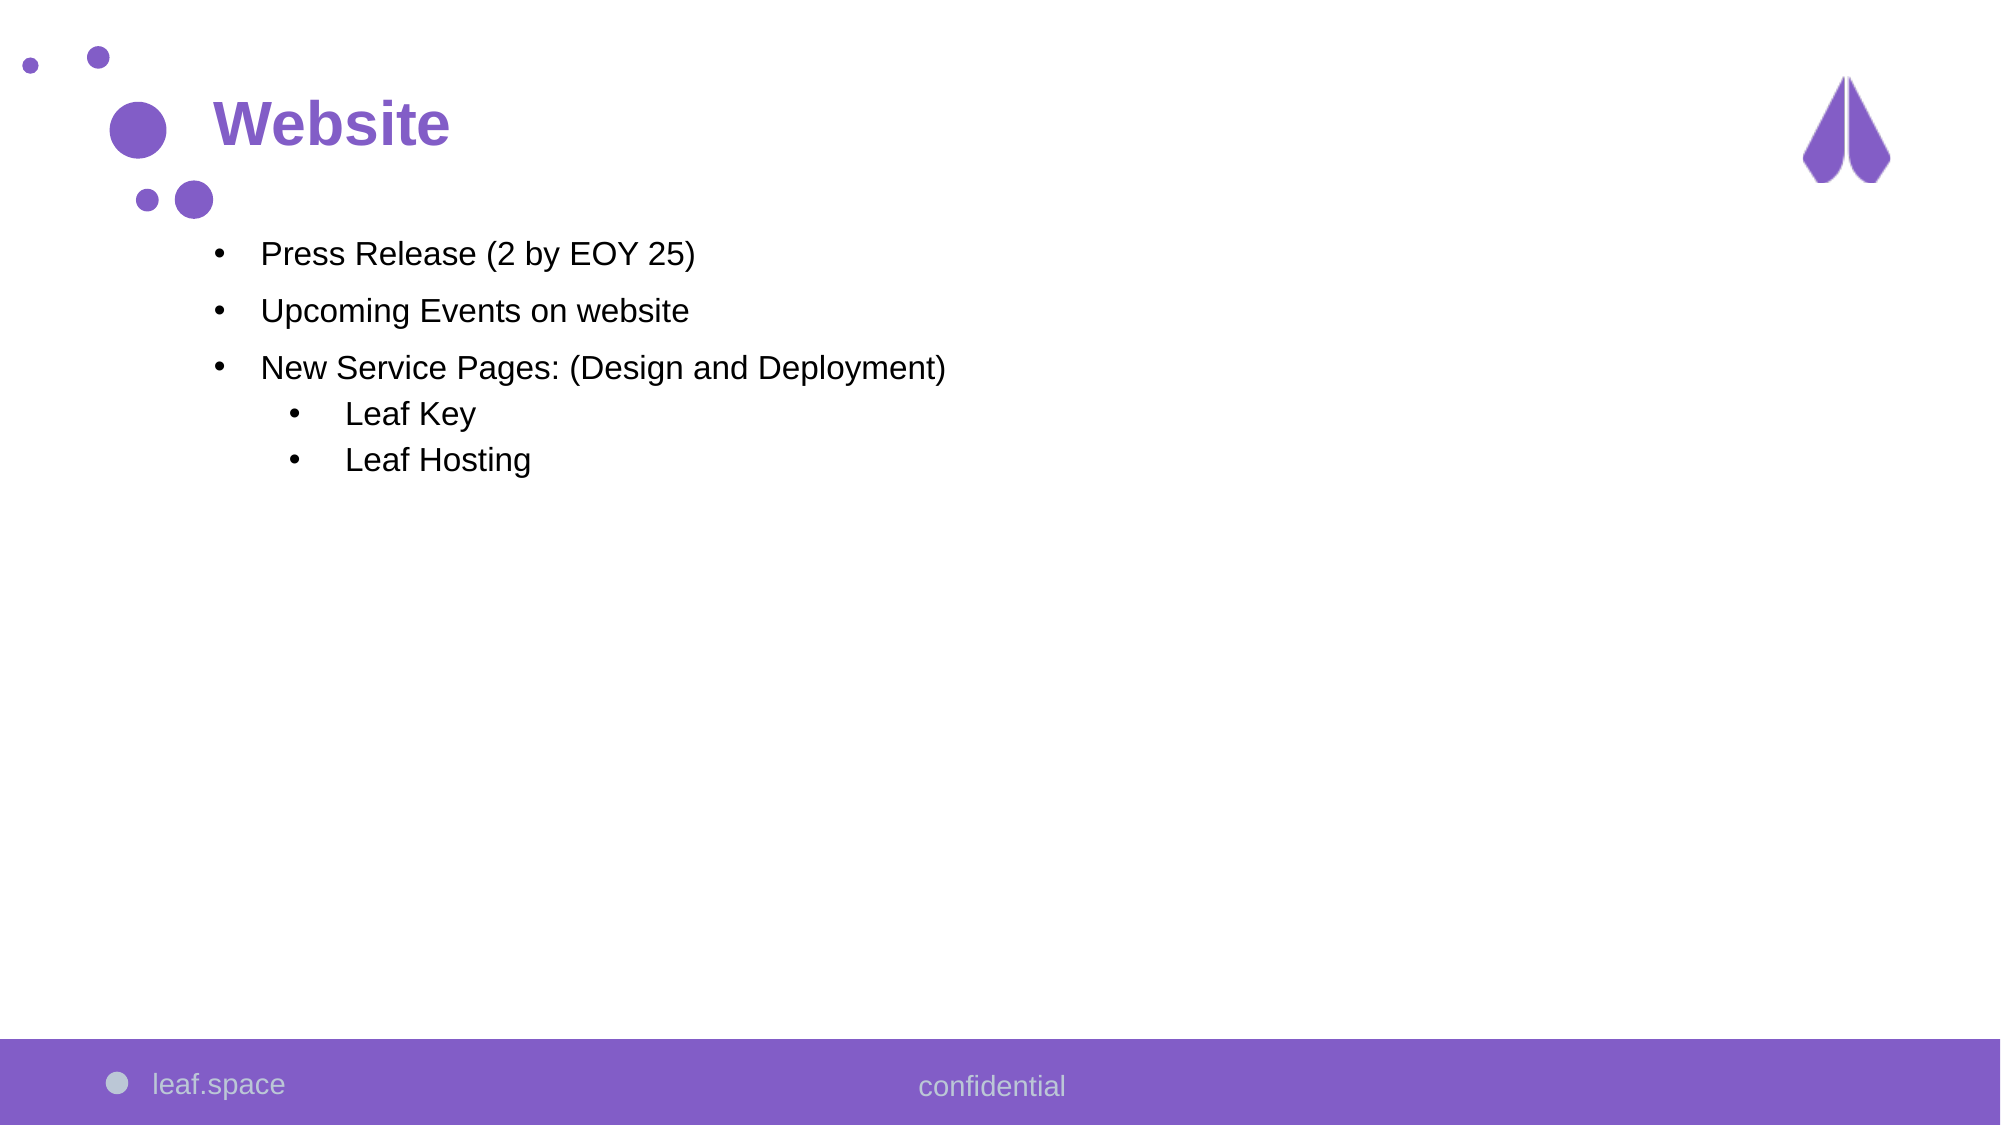

# Website
Press Release (2 by EOY 25)
Upcoming Events on website
New Service Pages: (Design and Deployment)
Leaf Key
Leaf Hosting